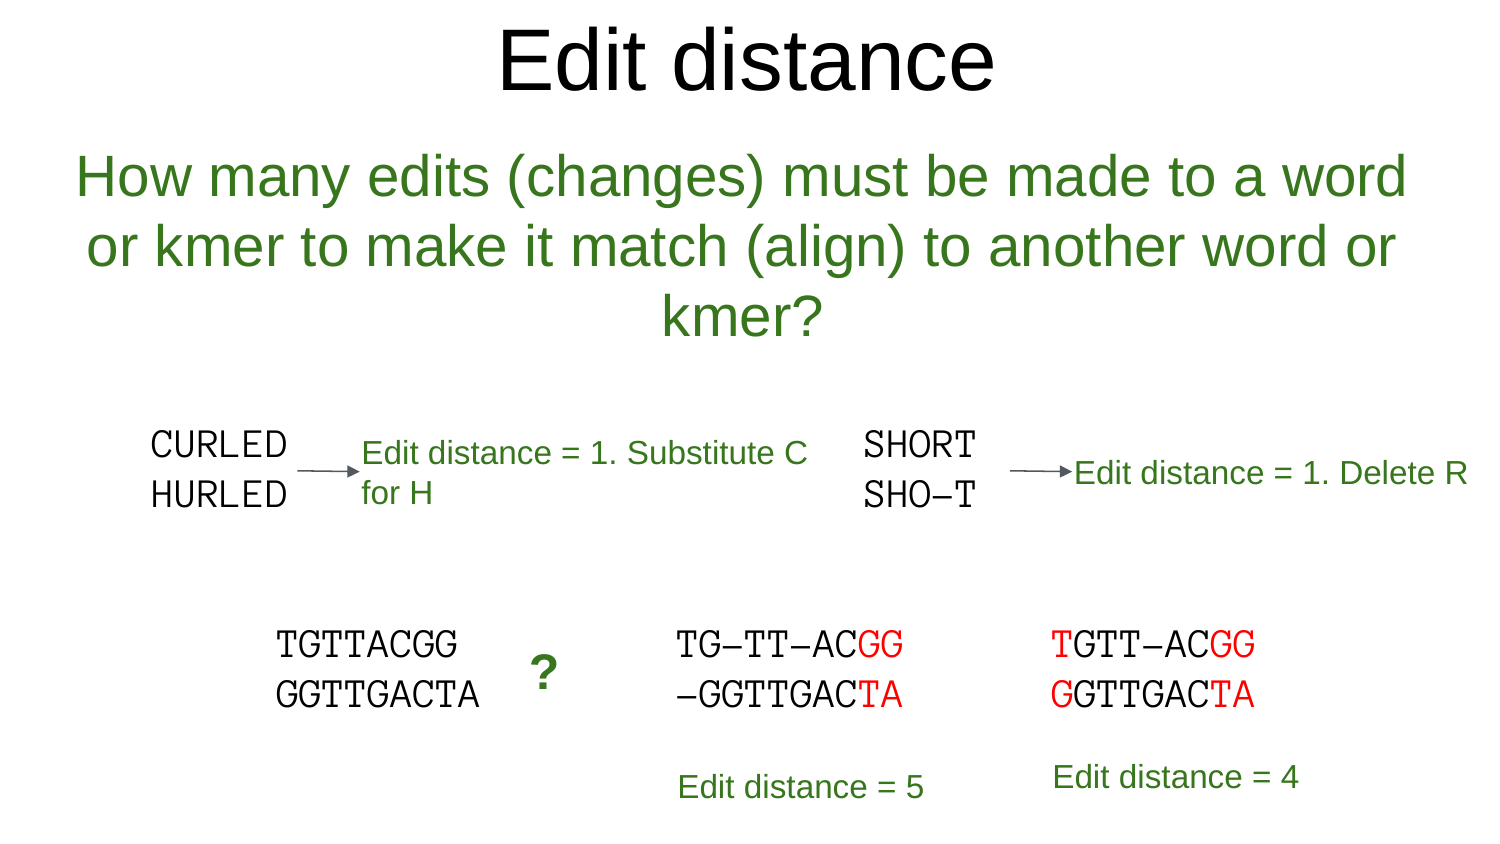

Edit distance

How many edits (changes) must be made to a word or kmer to make it match (align) to another word or kmer?
CURLED
HURLED
Edit distance = 1. Substitute C for H
SHORT
SHO-T
Edit distance = 1. Delete R
TGTTACGG
GGTTGACTA

?
TG-TT-ACGG
-GGTTGACTA

Edit distance = 5
TGTT-ACGG
GGTTGACTA

Edit distance = 4